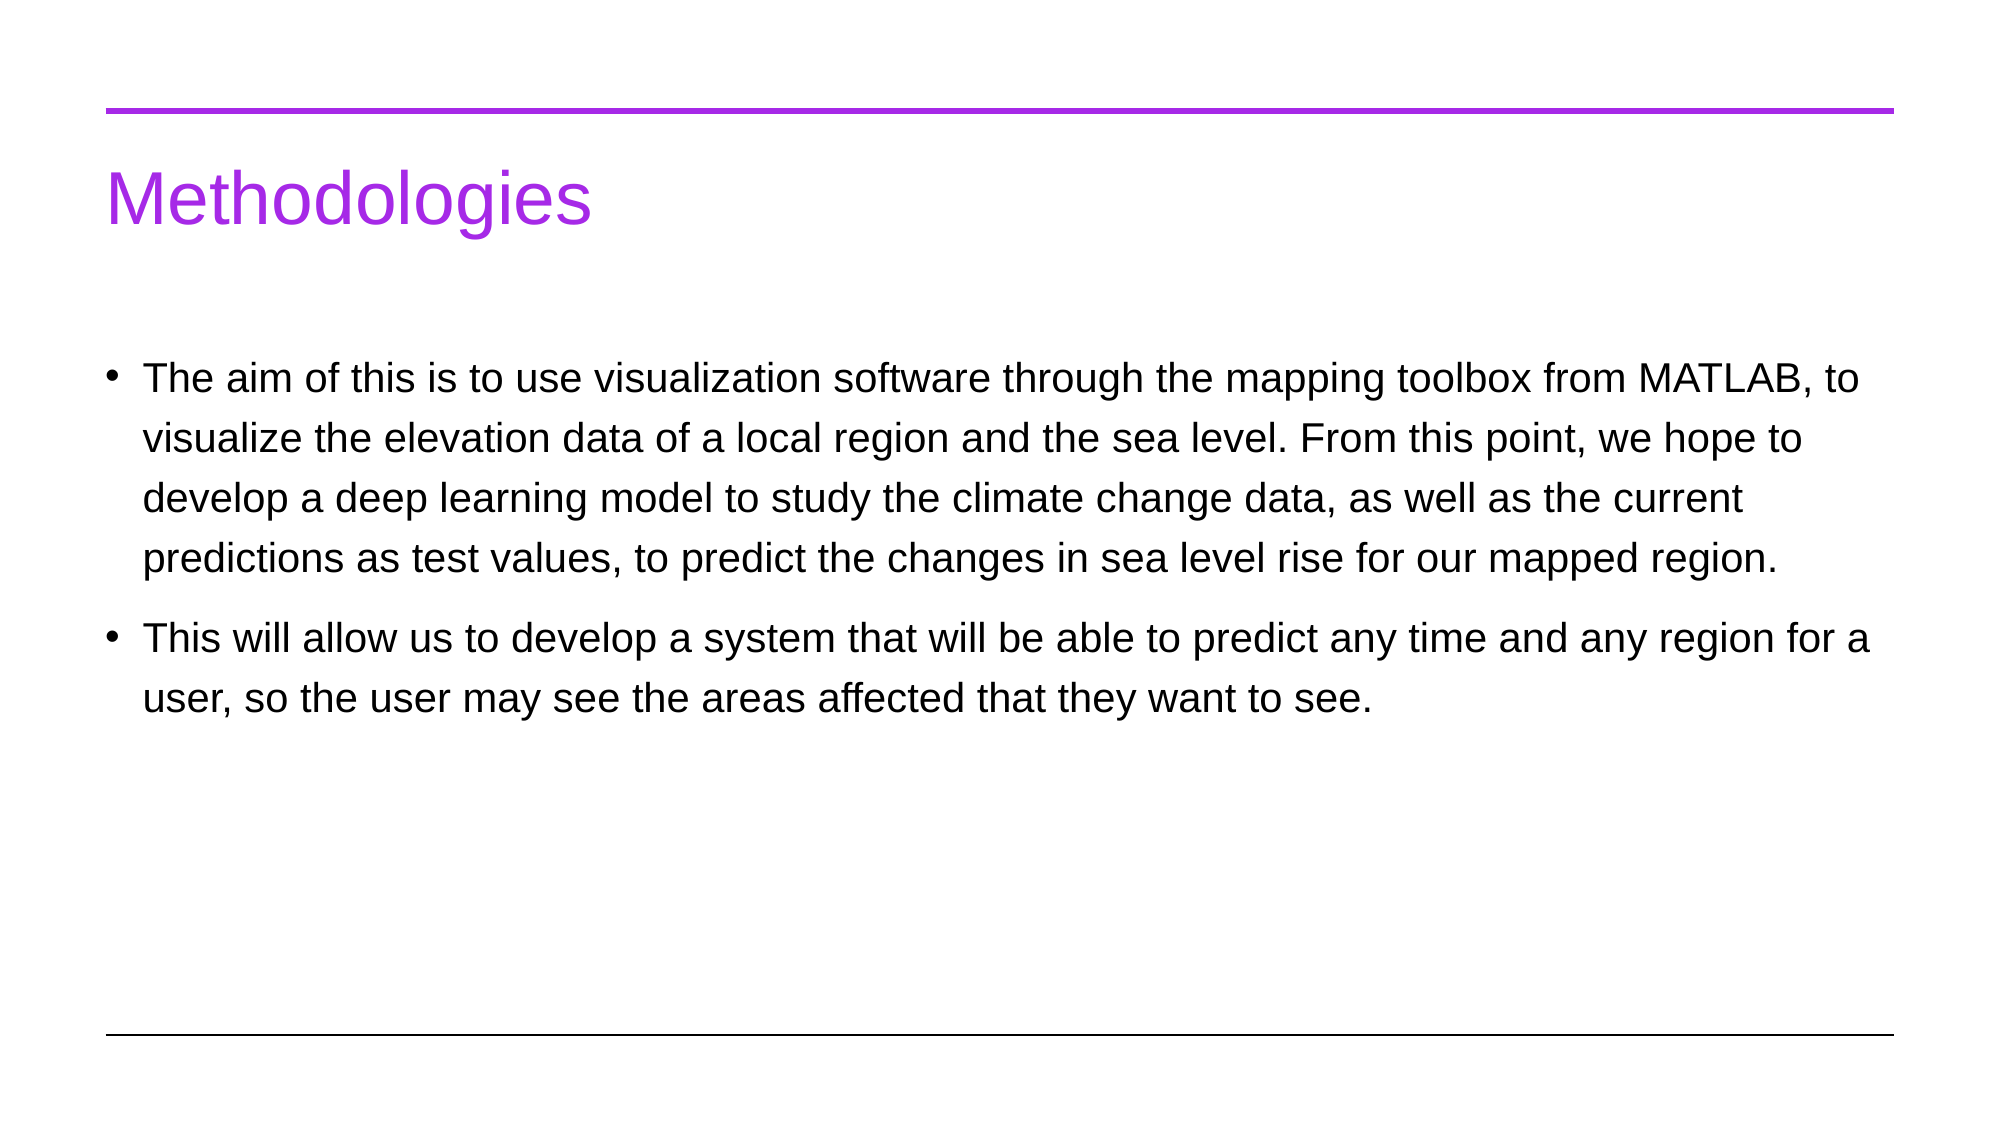

# Methodologies
The aim of this is to use visualization software through the mapping toolbox from MATLAB, to visualize the elevation data of a local region and the sea level. From this point, we hope to develop a deep learning model to study the climate change data, as well as the current predictions as test values, to predict the changes in sea level rise for our mapped region.
This will allow us to develop a system that will be able to predict any time and any region for a user, so the user may see the areas affected that they want to see.